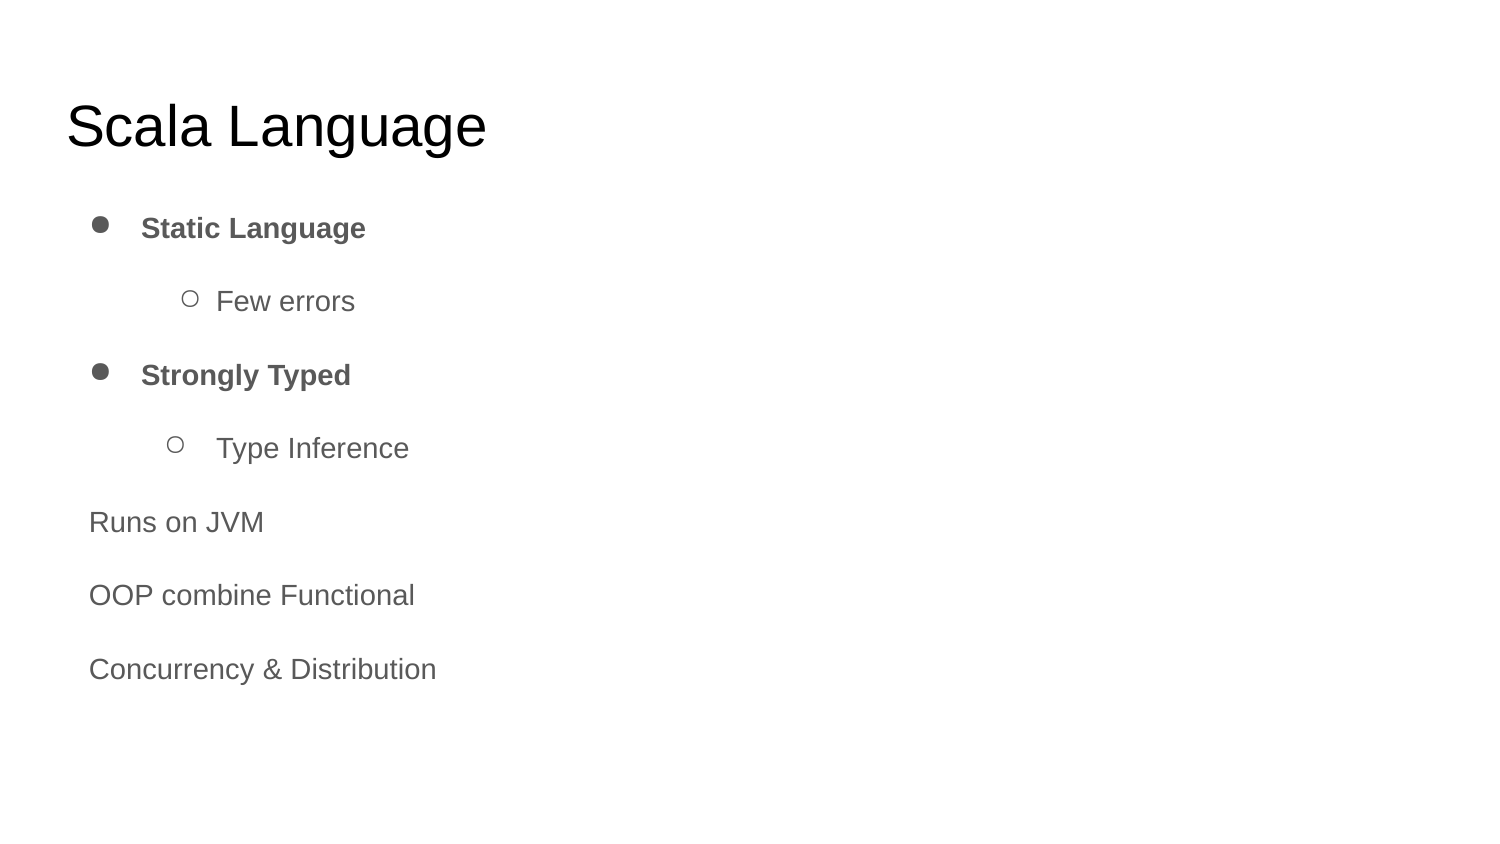

# Scala Language
Static Language
Few errors
Strongly Typed
Type Inference
Runs on JVM
OOP combine Functional
Concurrency & Distribution